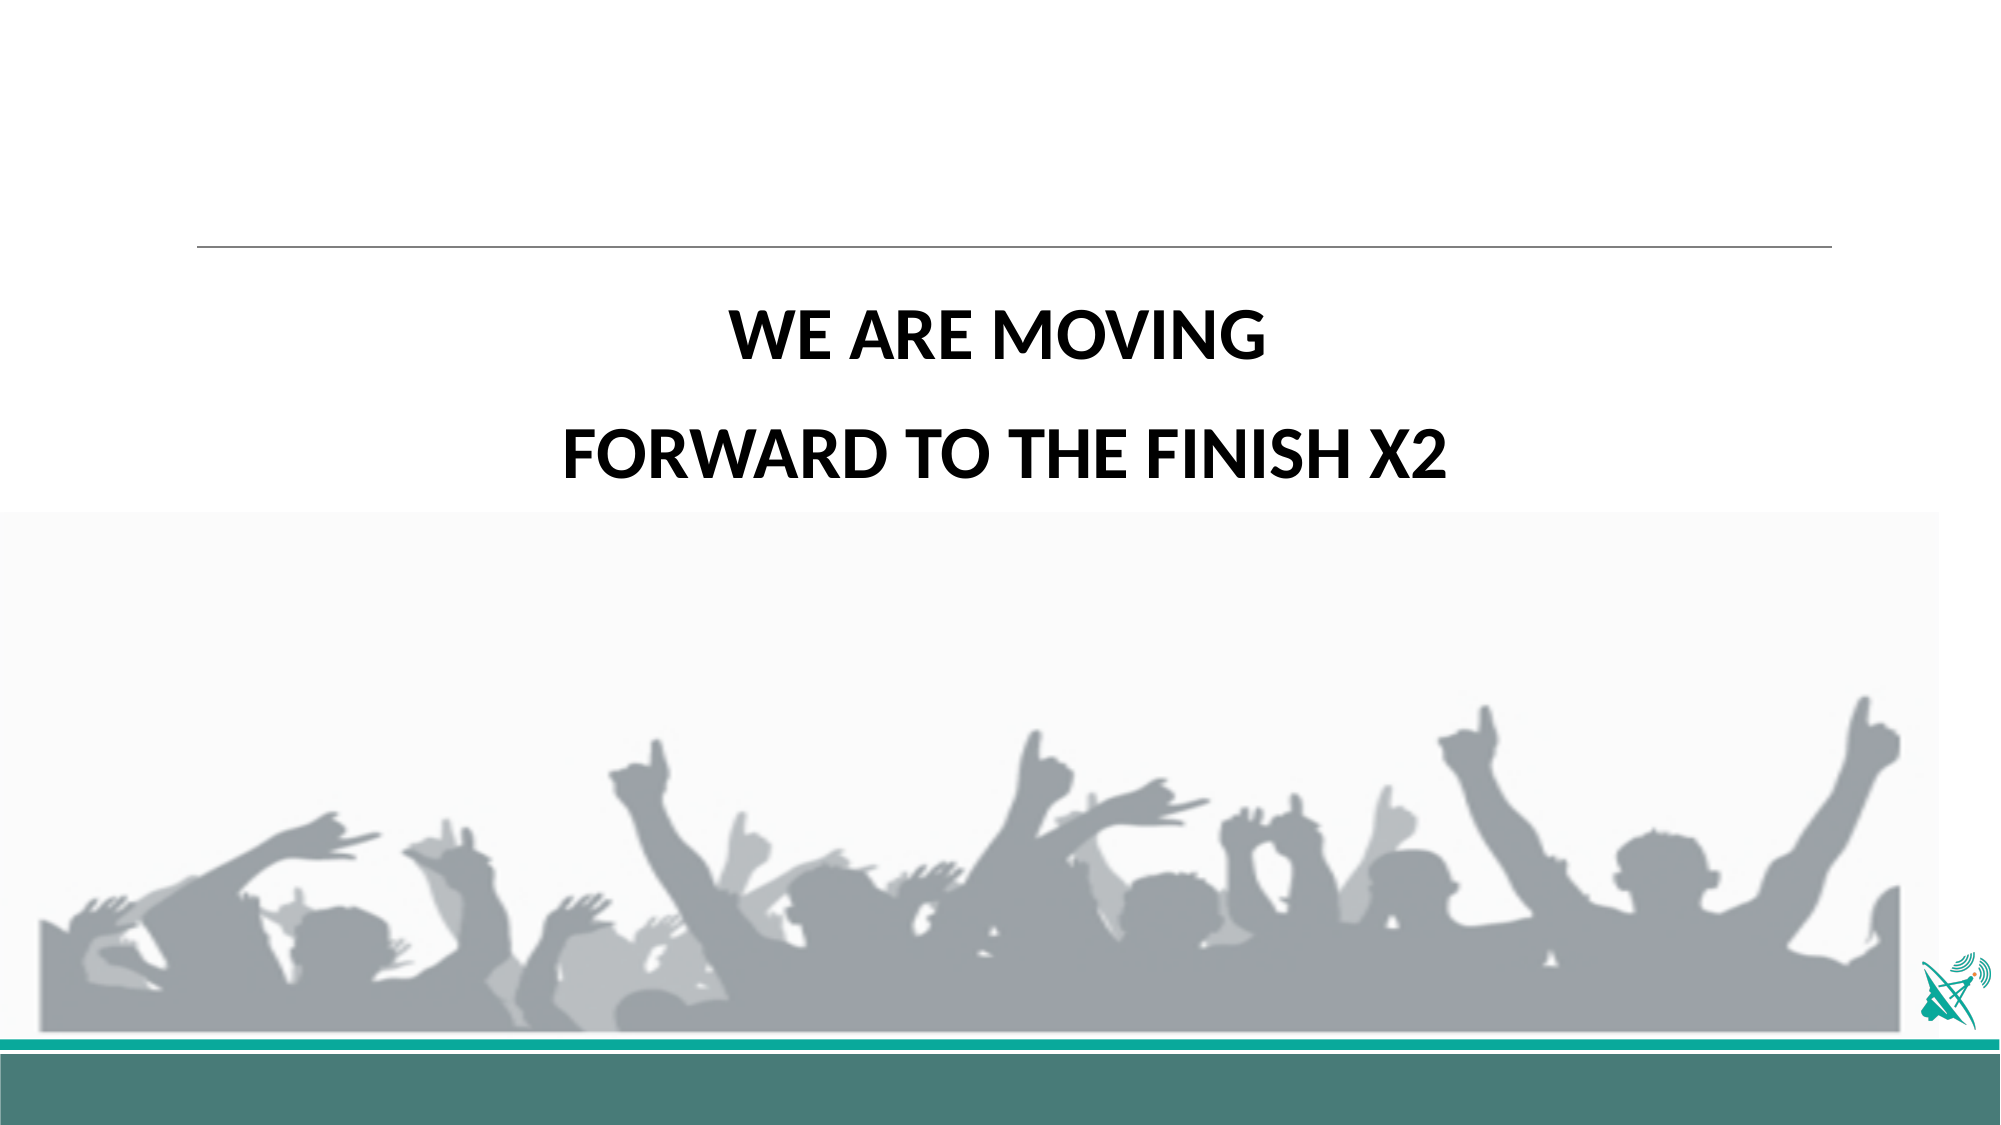

WE ARE MOVING
FORWARD TO THE FINISH X2